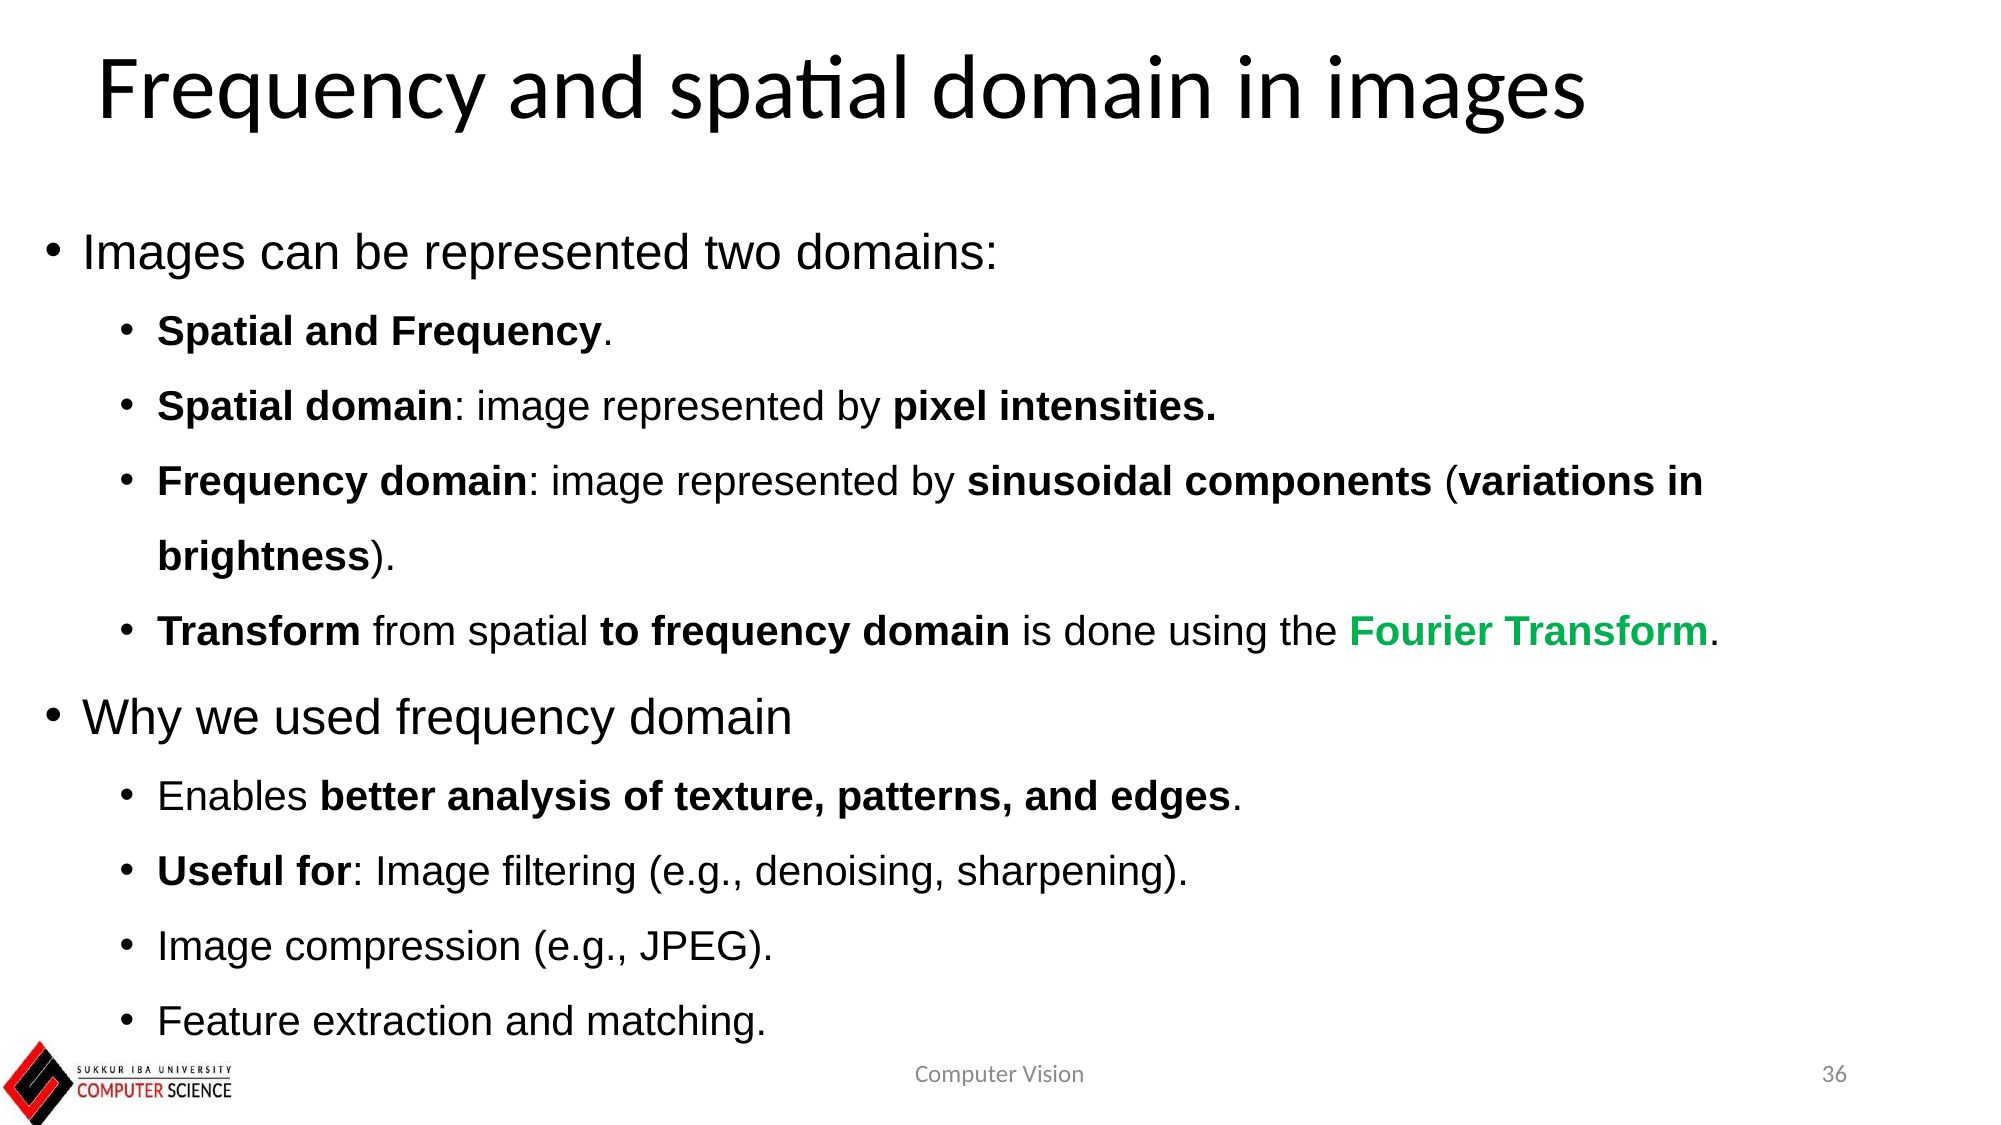

# Frequency and spatial domain in images
Images can be represented two domains:
Spatial and Frequency.
Spatial domain: image represented by pixel intensities.
Frequency domain: image represented by sinusoidal components (variations in brightness).
Transform from spatial to frequency domain is done using the Fourier Transform.
Why we used frequency domain
Enables better analysis of texture, patterns, and edges.
Useful for: Image filtering (e.g., denoising, sharpening).
Image compression (e.g., JPEG).
Feature extraction and matching.
Computer Vision
36